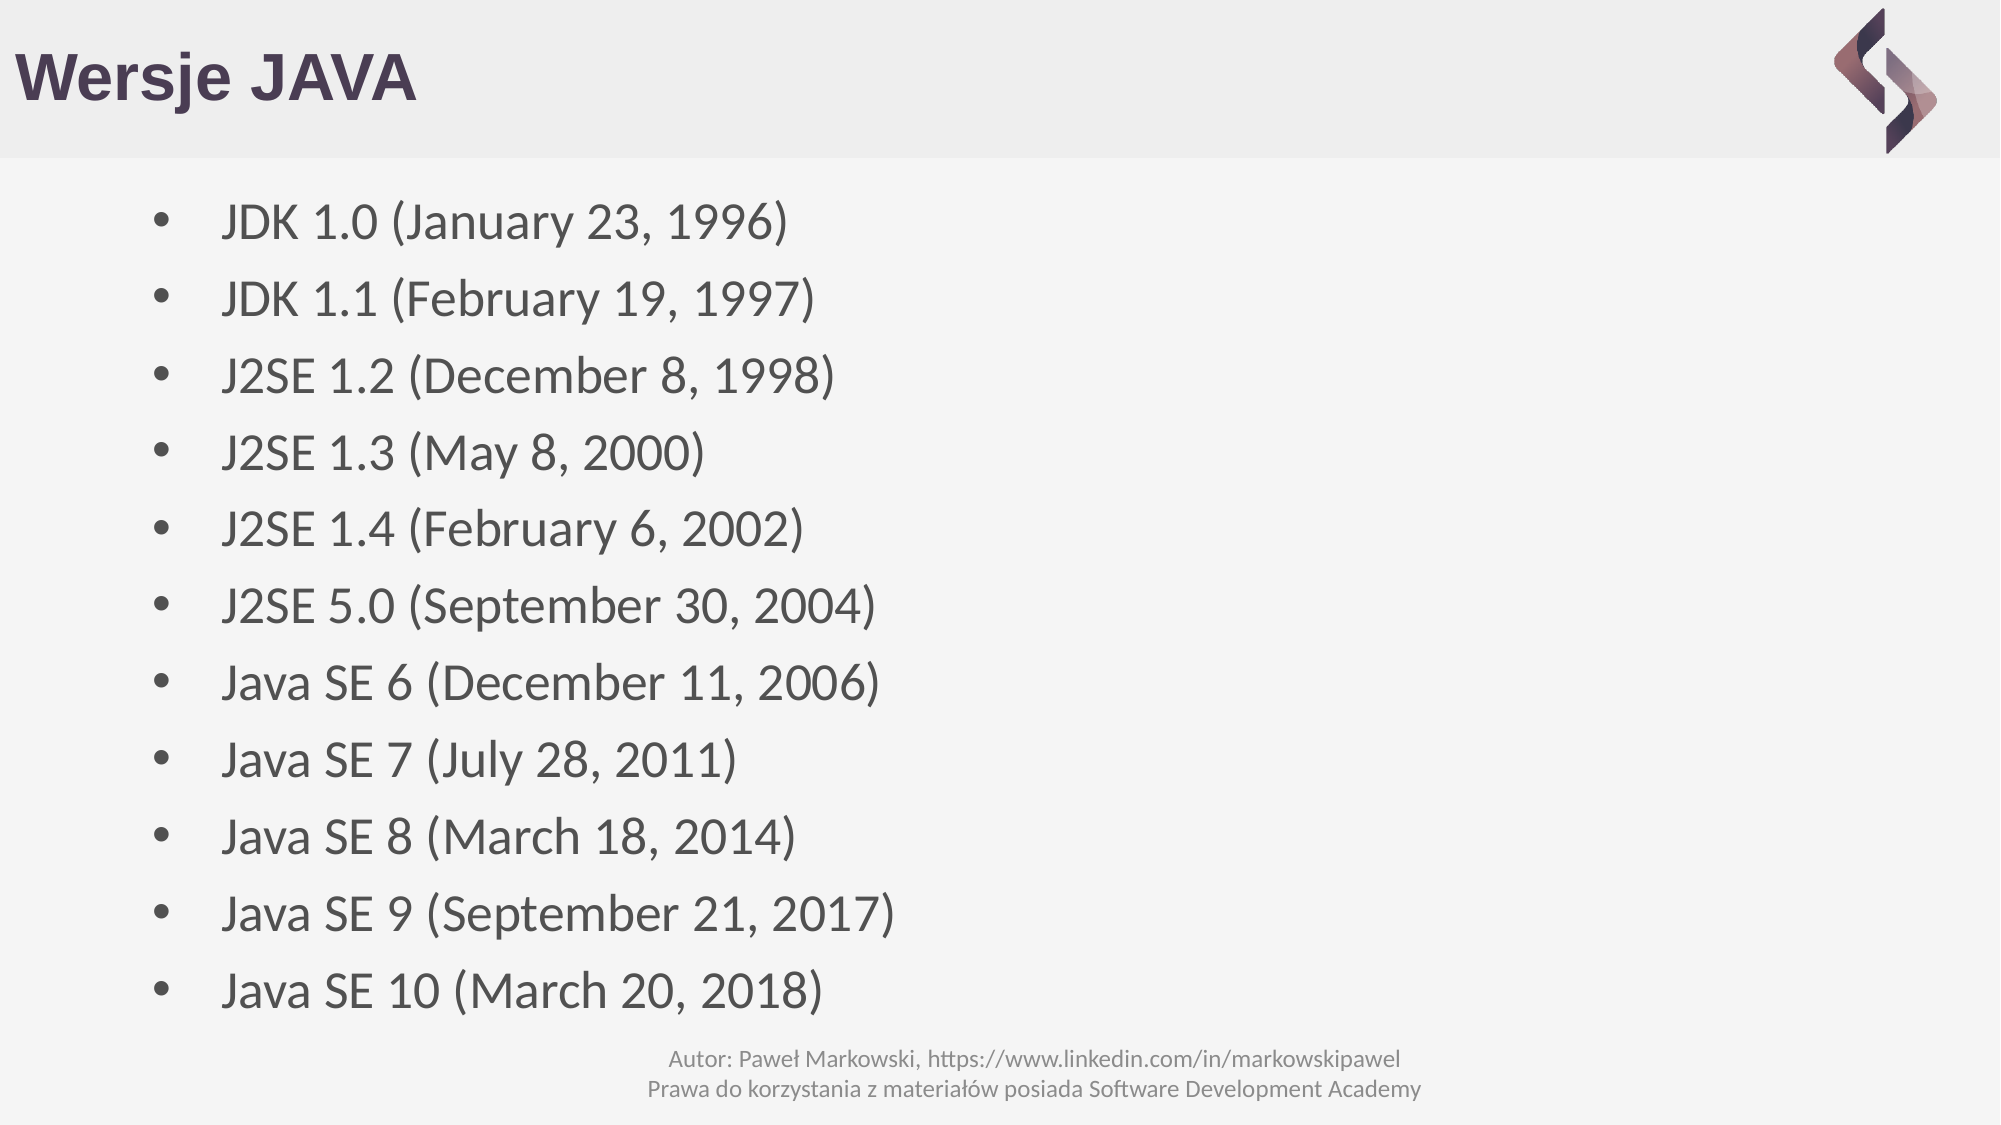

# Wersje JAVA
JDK 1.0 (January 23, 1996)
JDK 1.1 (February 19, 1997)
J2SE 1.2 (December 8, 1998)
J2SE 1.3 (May 8, 2000)
J2SE 1.4 (February 6, 2002)
J2SE 5.0 (September 30, 2004)
Java SE 6 (December 11, 2006)
Java SE 7 (July 28, 2011)
Java SE 8 (March 18, 2014)
Java SE 9 (September 21, 2017)
Java SE 10 (March 20, 2018)
Autor: Paweł Markowski, https://www.linkedin.com/in/markowskipawel
Prawa do korzystania z materiałów posiada Software Development Academy